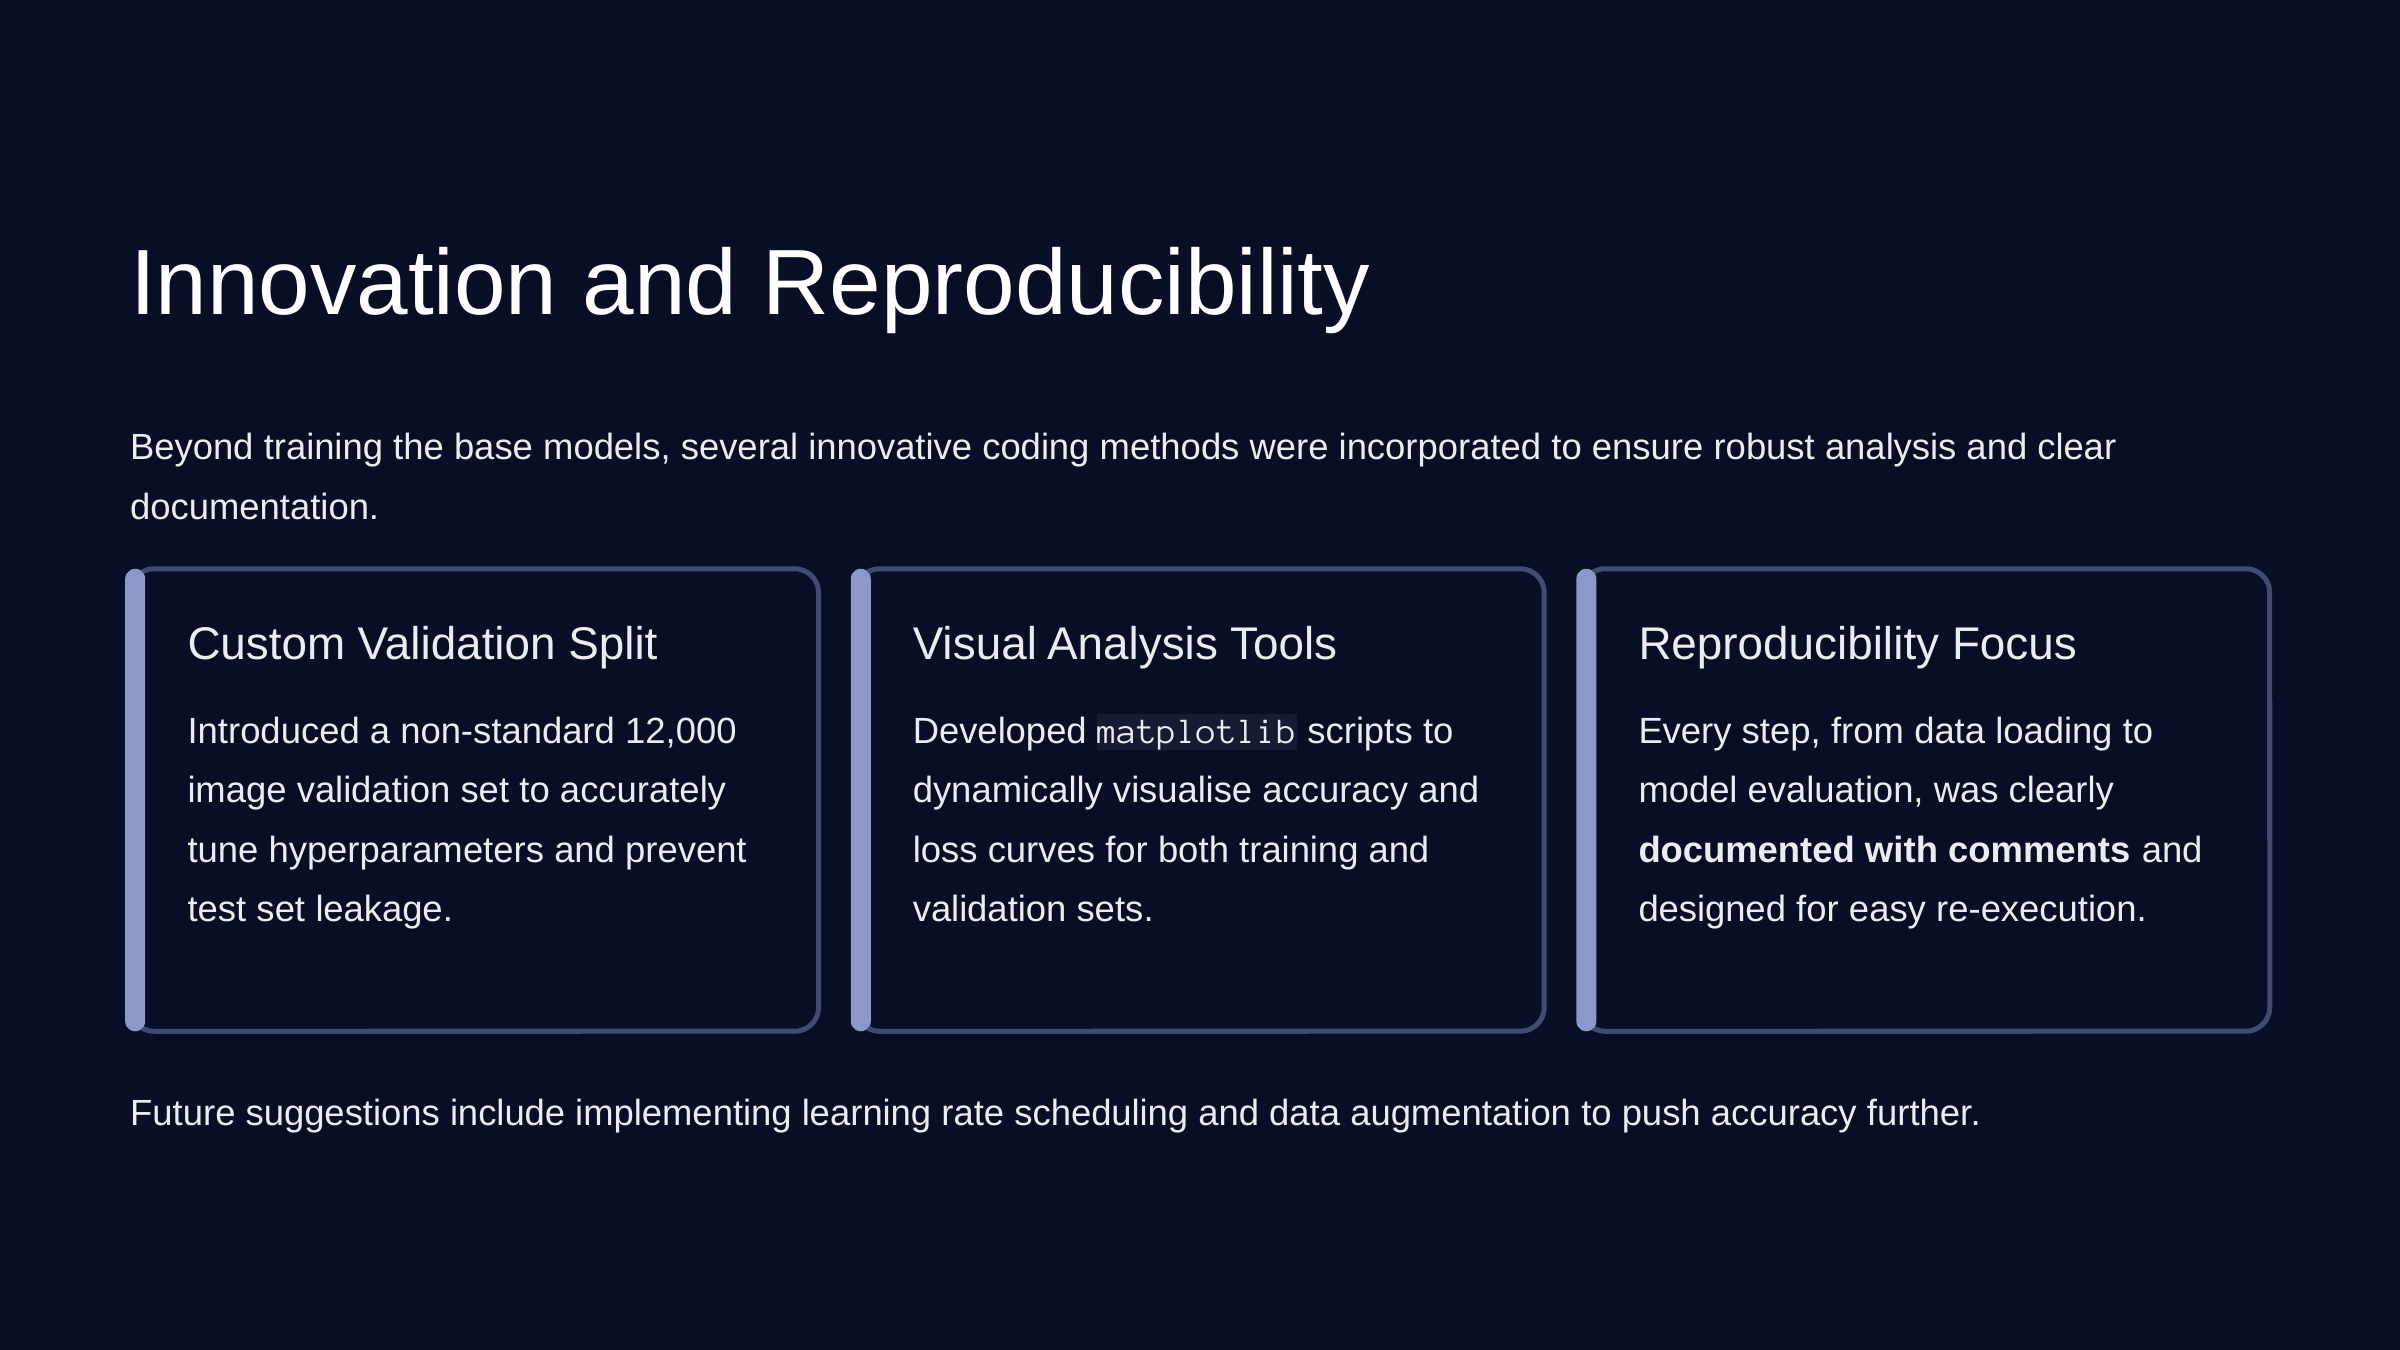

Innovation and Reproducibility
Beyond training the base models, several innovative coding methods were incorporated to ensure robust analysis and clear documentation.

Custom Validation Split
Visual Analysis Tools
Reproducibility Focus
Introduced a non-standard 12,000 image validation set to accurately tune hyperparameters and prevent test set leakage.
Developed matplotlib scripts to dynamically visualise accuracy and loss curves for both training and validation sets.
Every step, from data loading to model evaluation, was clearly documented with comments and designed for easy re-execution.
Future suggestions include implementing learning rate scheduling and data augmentation to push accuracy further.